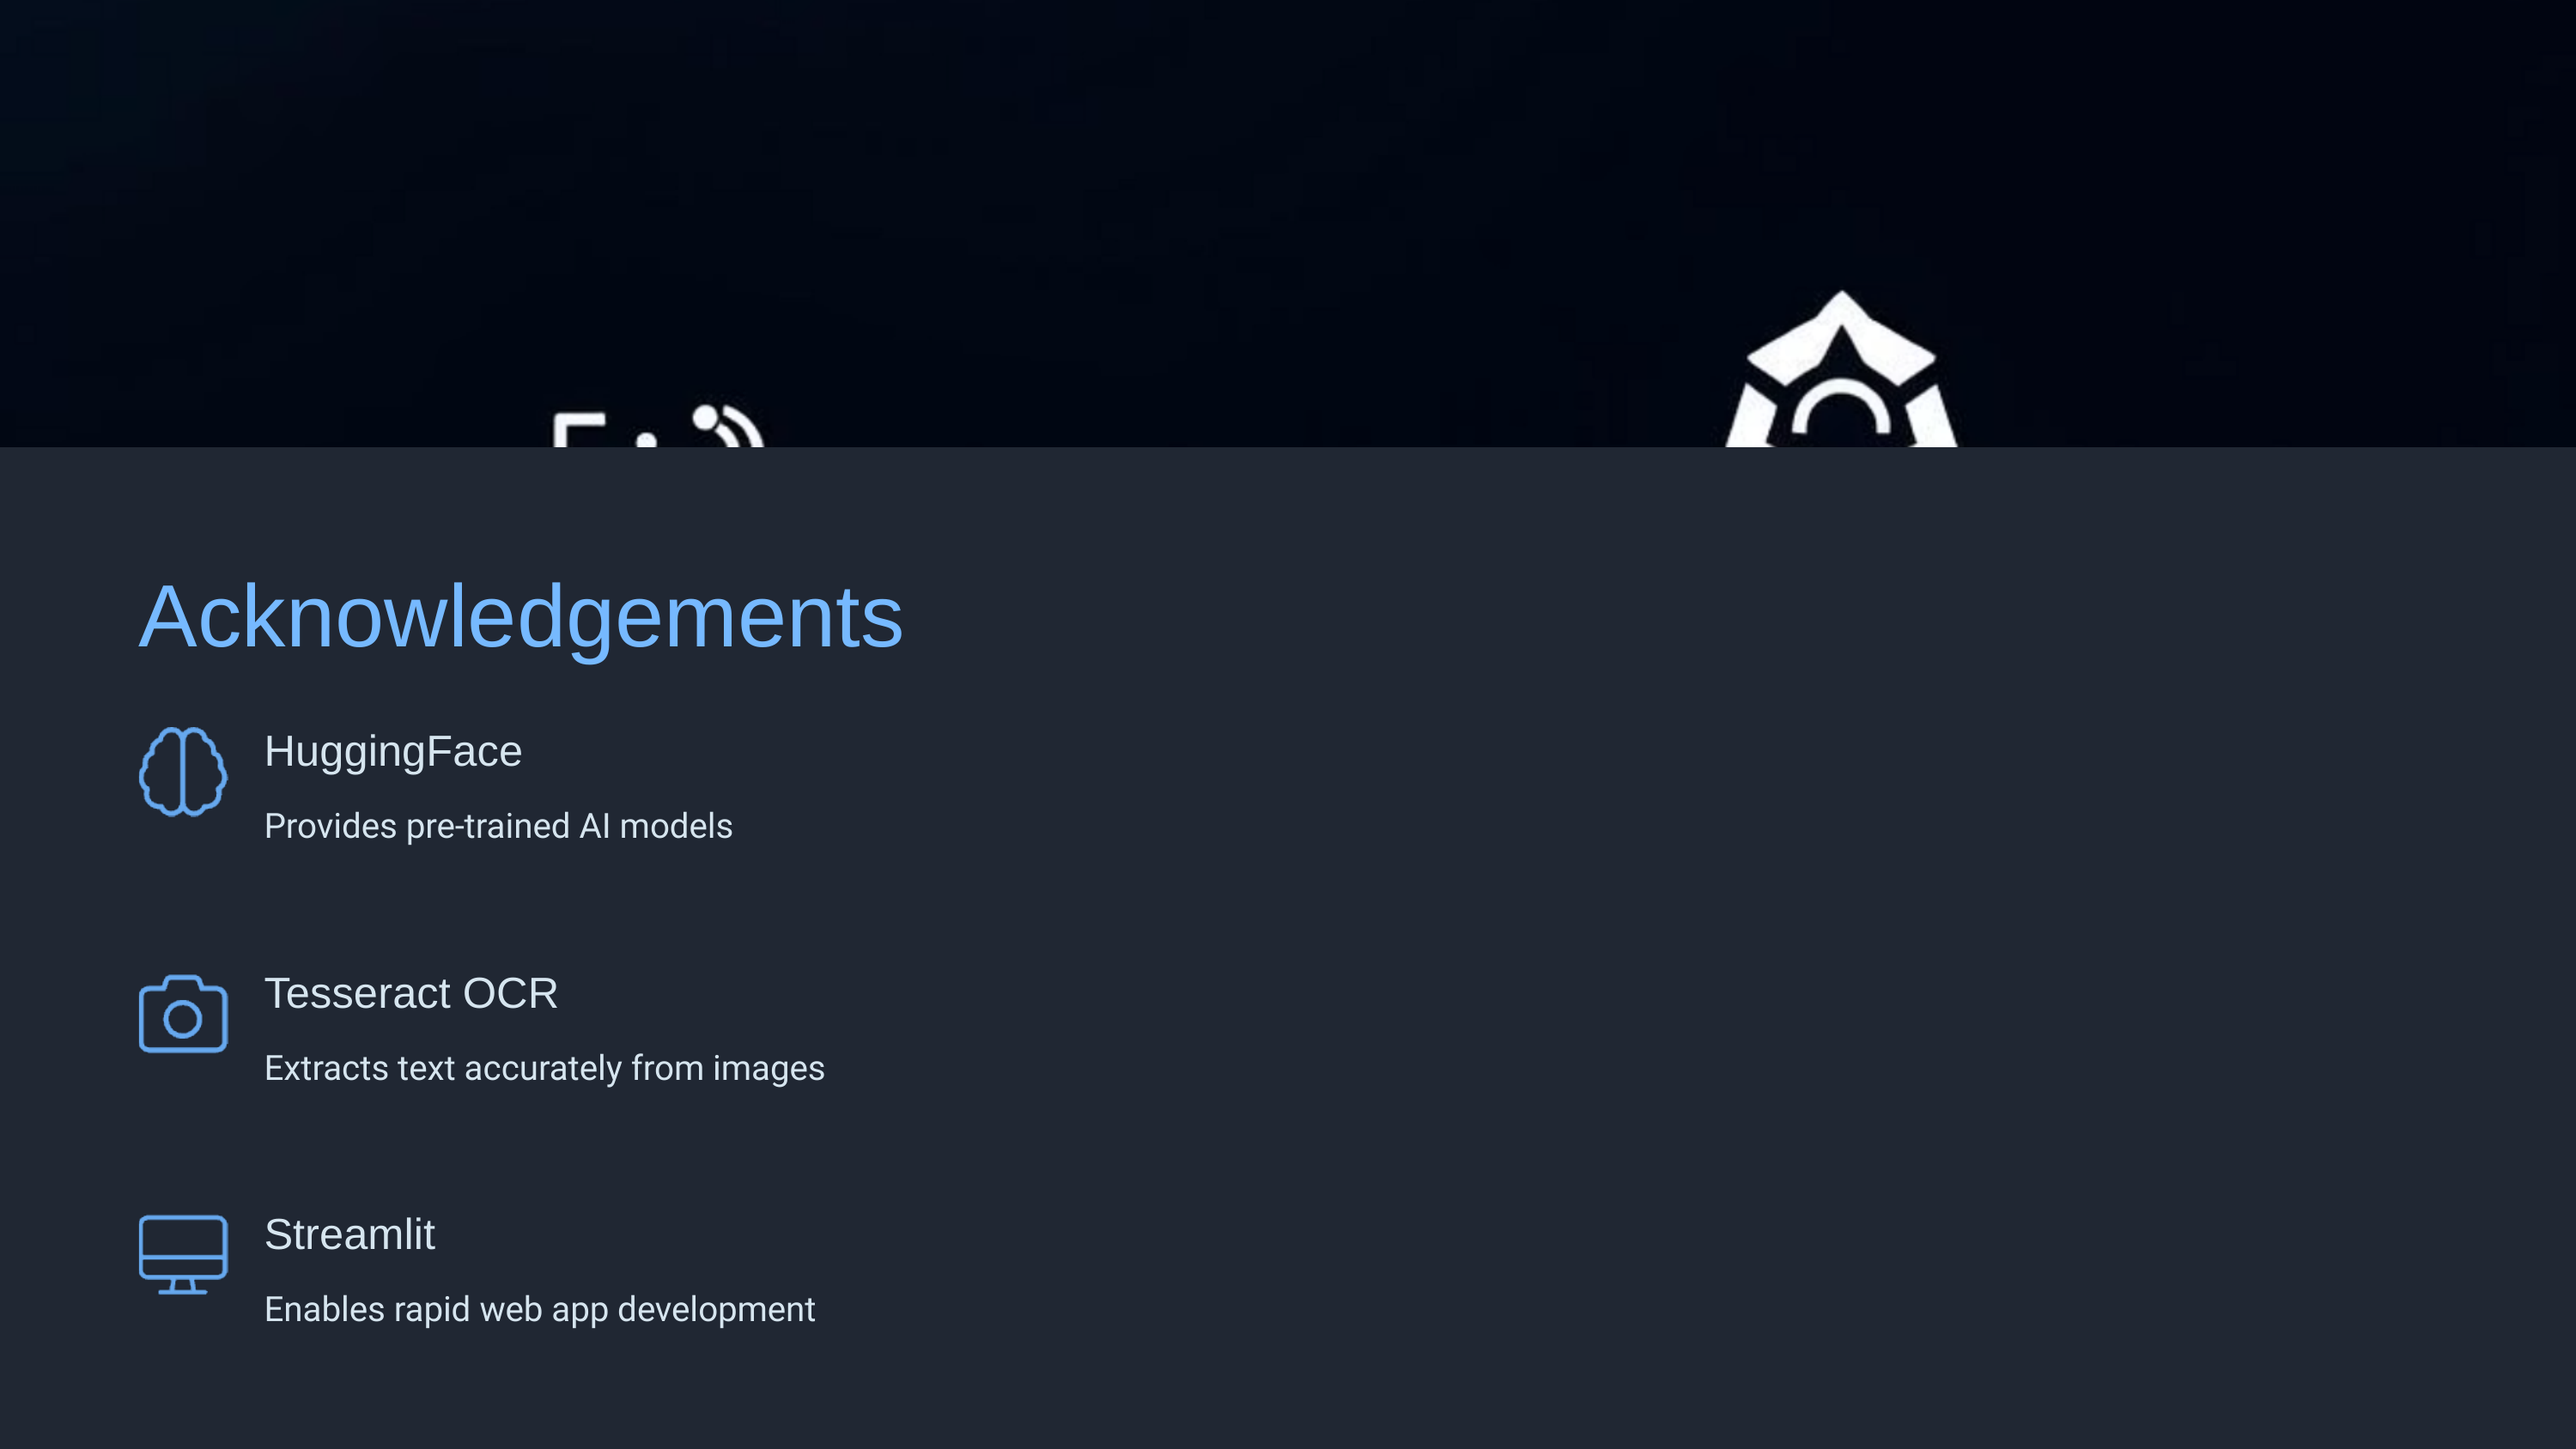

Acknowledgements

HuggingFace

Provides pre-trained AI models

Tesseract OCR

Extracts text accurately from images

Streamlit

Enables rapid web app development